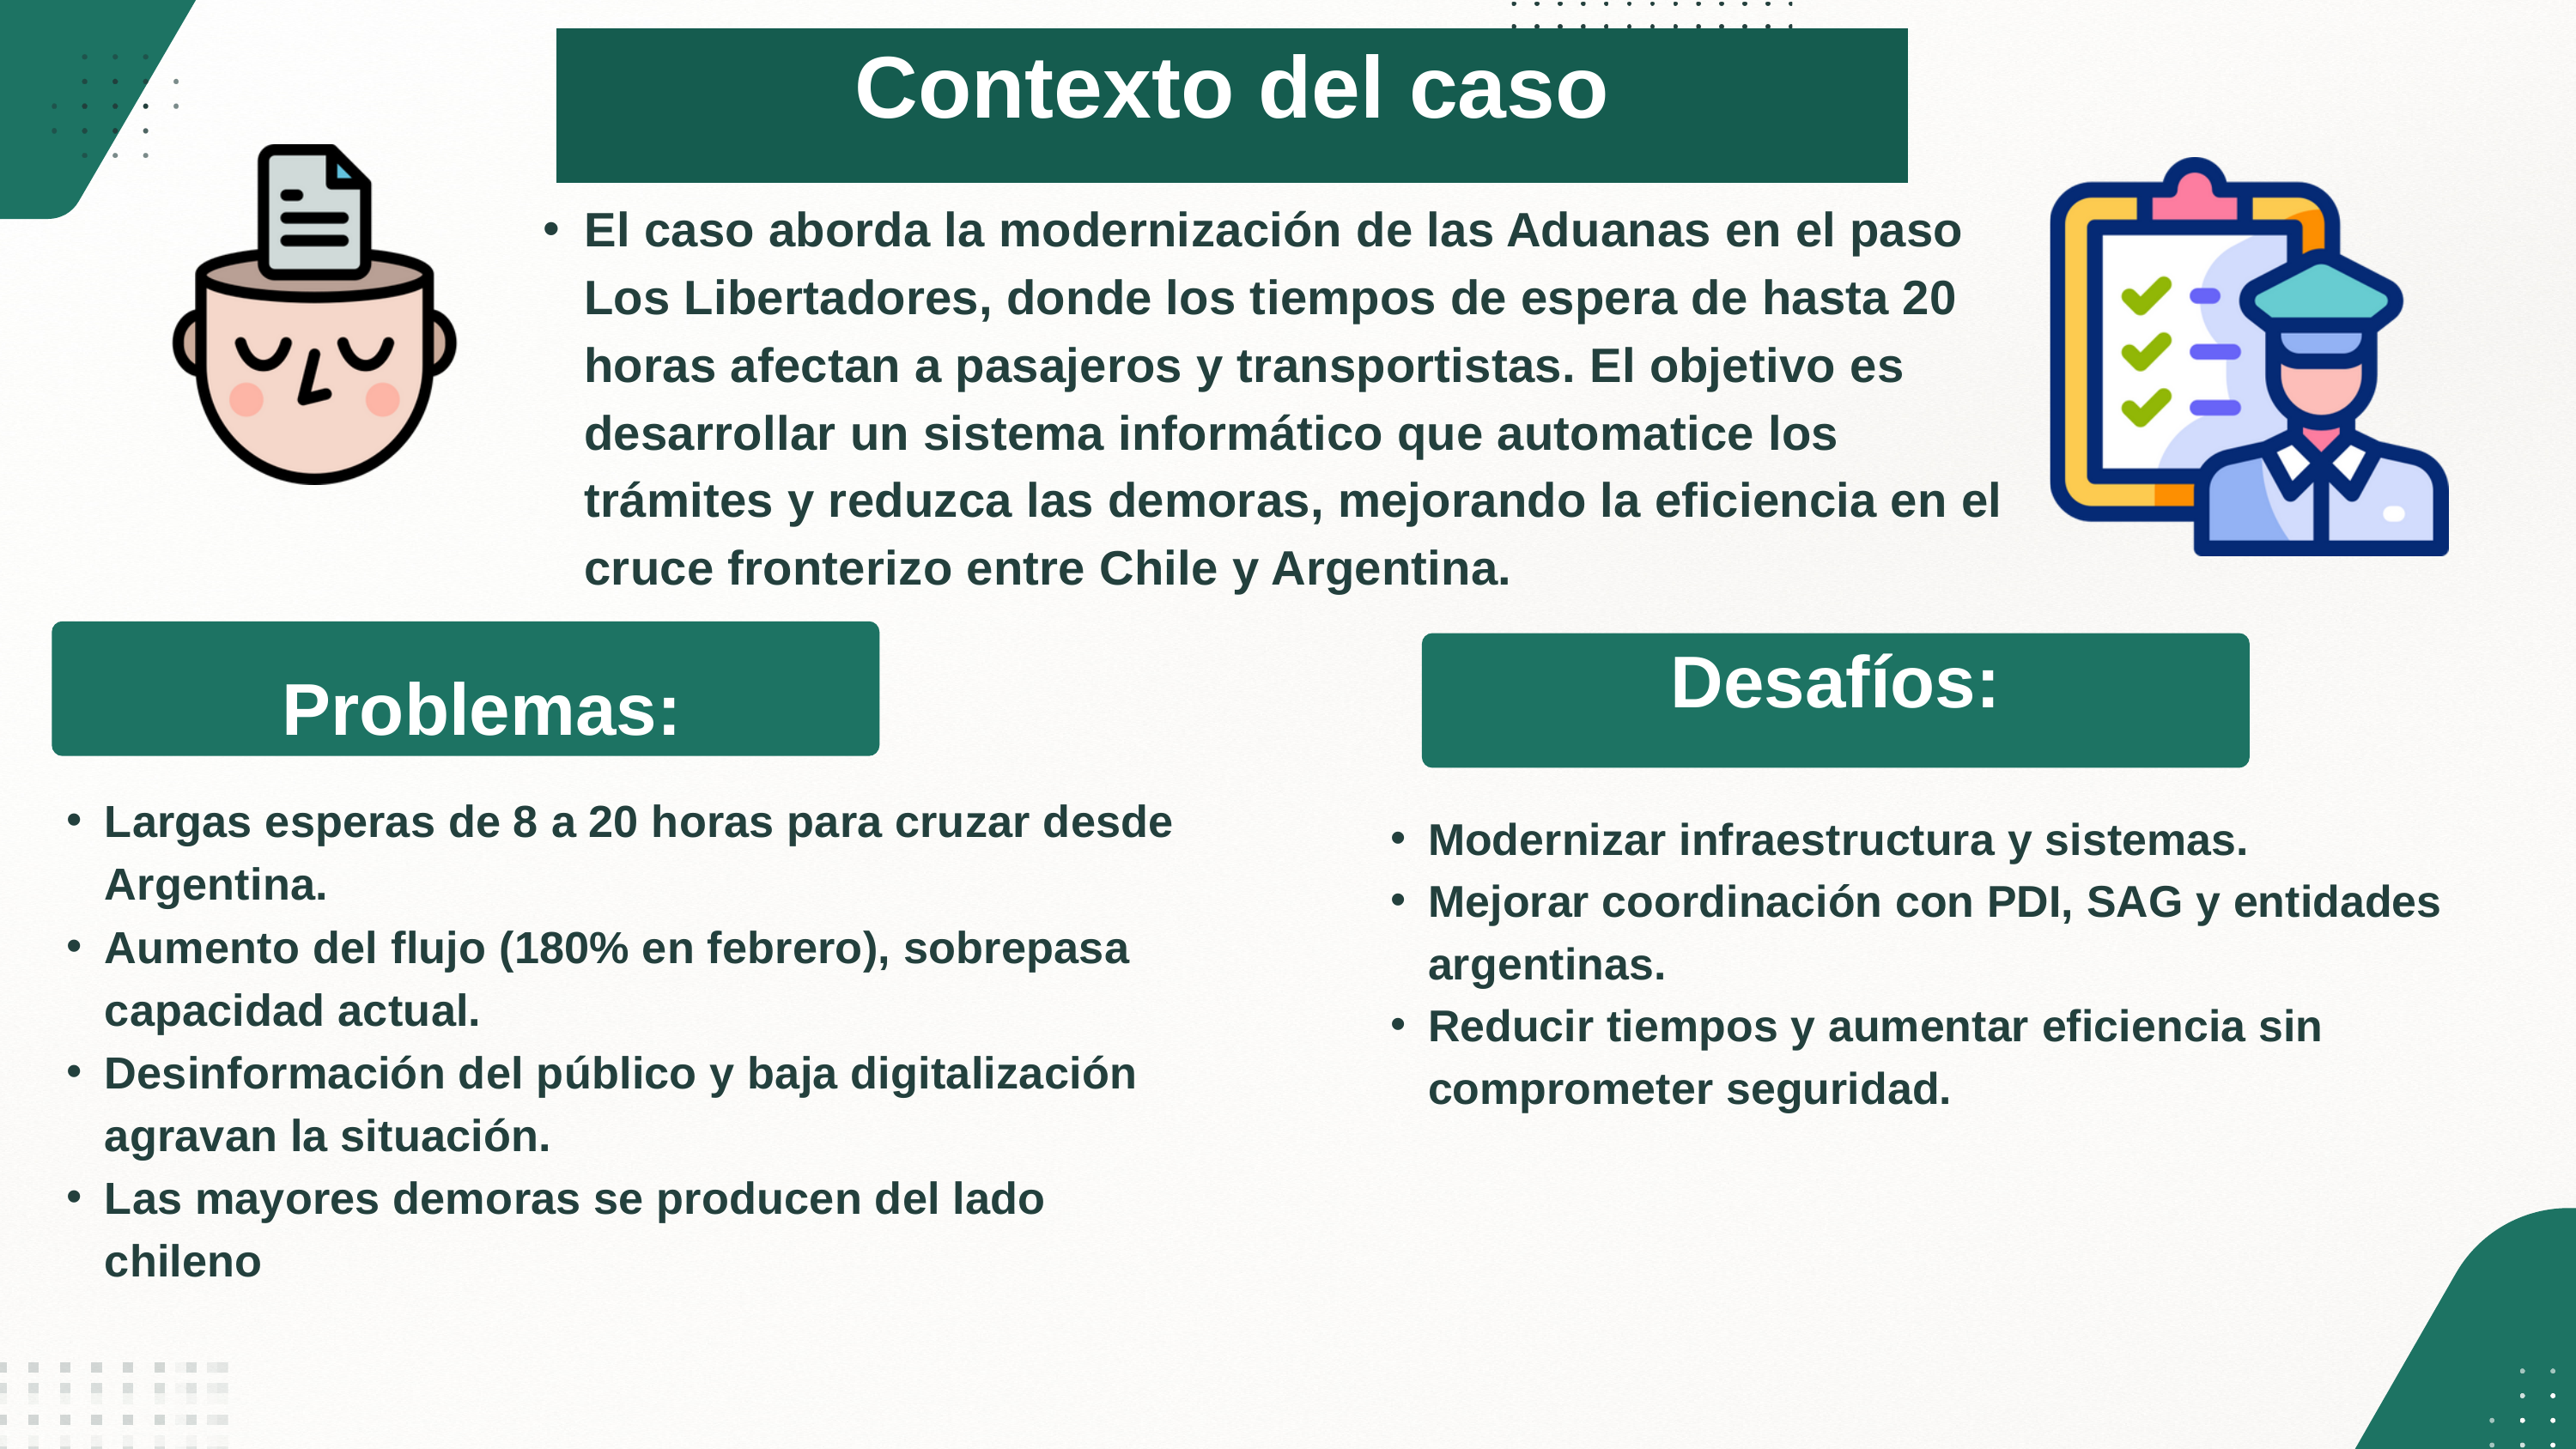

Contexto del caso

El caso aborda la modernización de las Aduanas en el paso Los Libertadores, donde los tiempos de espera de hasta 20 horas afectan a pasajeros y transportistas. El objetivo es desarrollar un sistema informático que automatice los trámites y reduzca las demoras, mejorando la eficiencia en el cruce fronterizo entre Chile y Argentina.

Desafíos:
Problemas:
Largas esperas de 8 a 20 horas para cruzar desde Argentina.
Aumento del flujo (180% en febrero), sobrepasa capacidad actual.
Desinformación del público y baja digitalización agravan la situación.
Las mayores demoras se producen del lado chileno

Modernizar infraestructura y sistemas.
Mejorar coordinación con PDI, SAG y entidades argentinas.
Reducir tiempos y aumentar eficiencia sin comprometer seguridad.